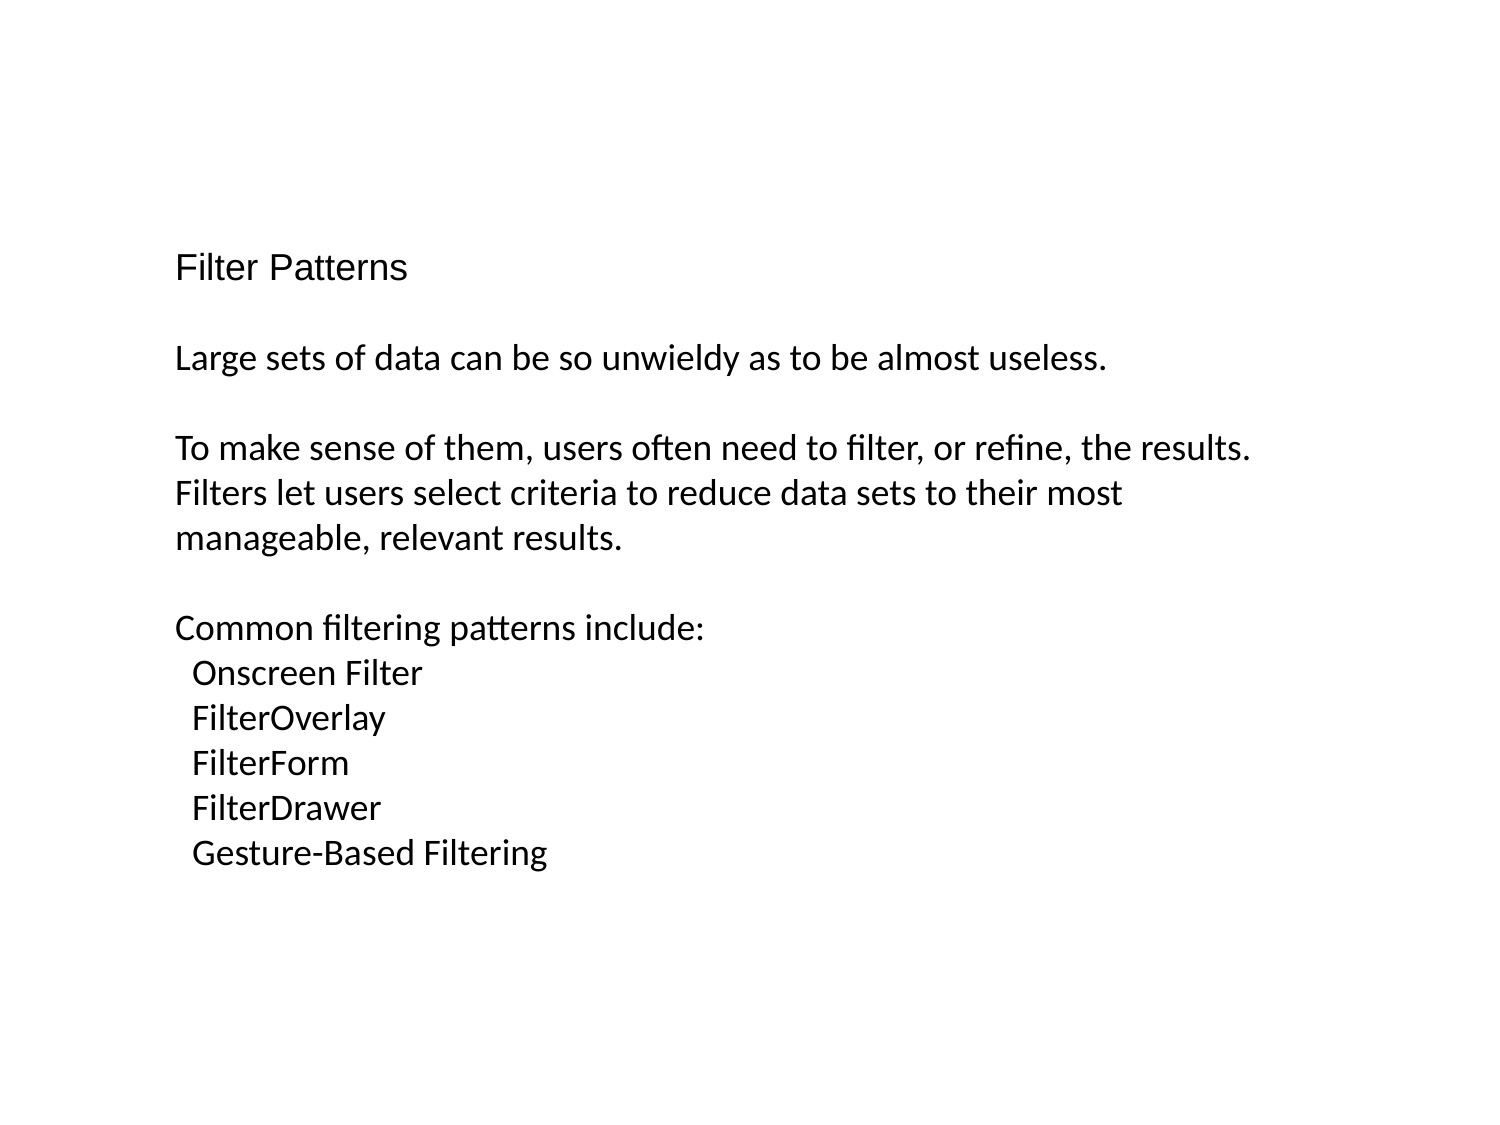

Filter Patterns

Large sets of data can be so unwieldy as to be almost useless.

To make sense of them, users often need to filter, or refine, the results. Filters let users select criteria to reduce data sets to their most manageable, relevant results.

Common filtering patterns include:
  Onscreen Filter
  FilterOverlay
  FilterForm
  FilterDrawer
  Gesture-Based Filtering